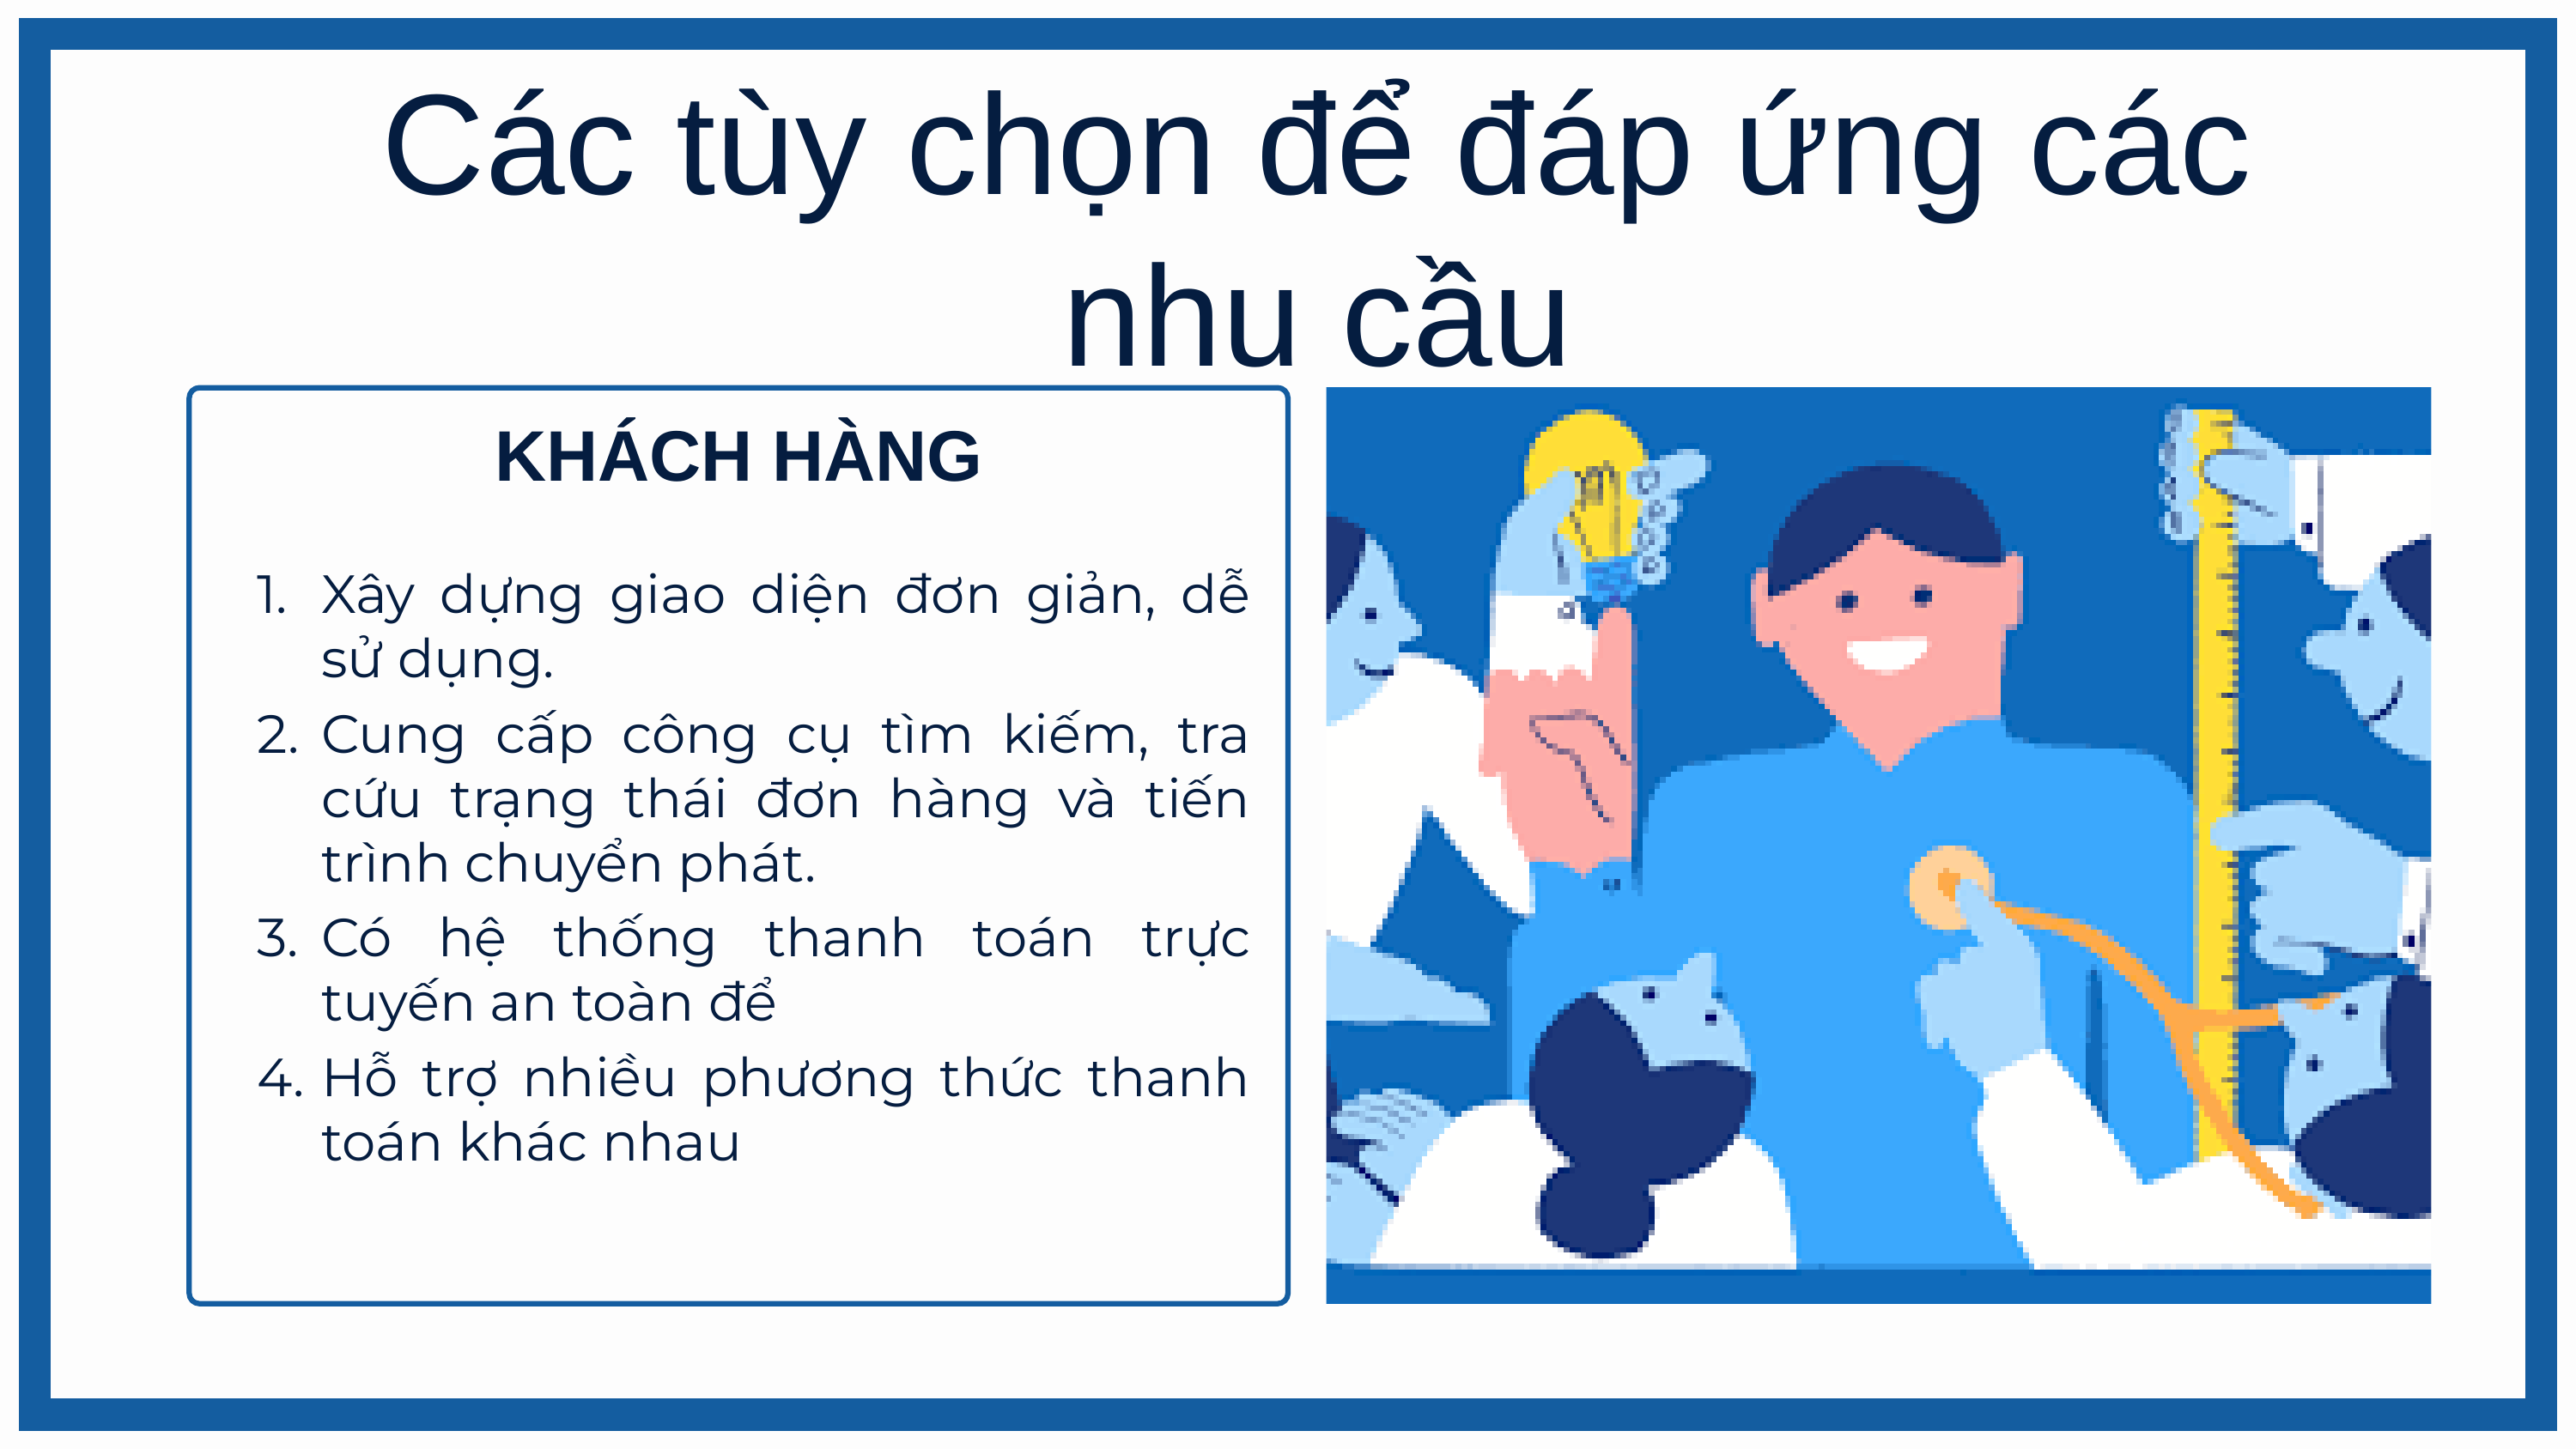

Các tùy chọn để đáp ứng các nhu cầu

KHÁCH HÀNG
Xây dựng giao diện đơn giản, dễ sử dụng.
Cung cấp công cụ tìm kiếm, tra cứu trạng thái đơn hàng và tiến trình chuyển phát.
Có hệ thống thanh toán trực tuyến an toàn để
Hỗ trợ nhiều phương thức thanh toán khác nhau